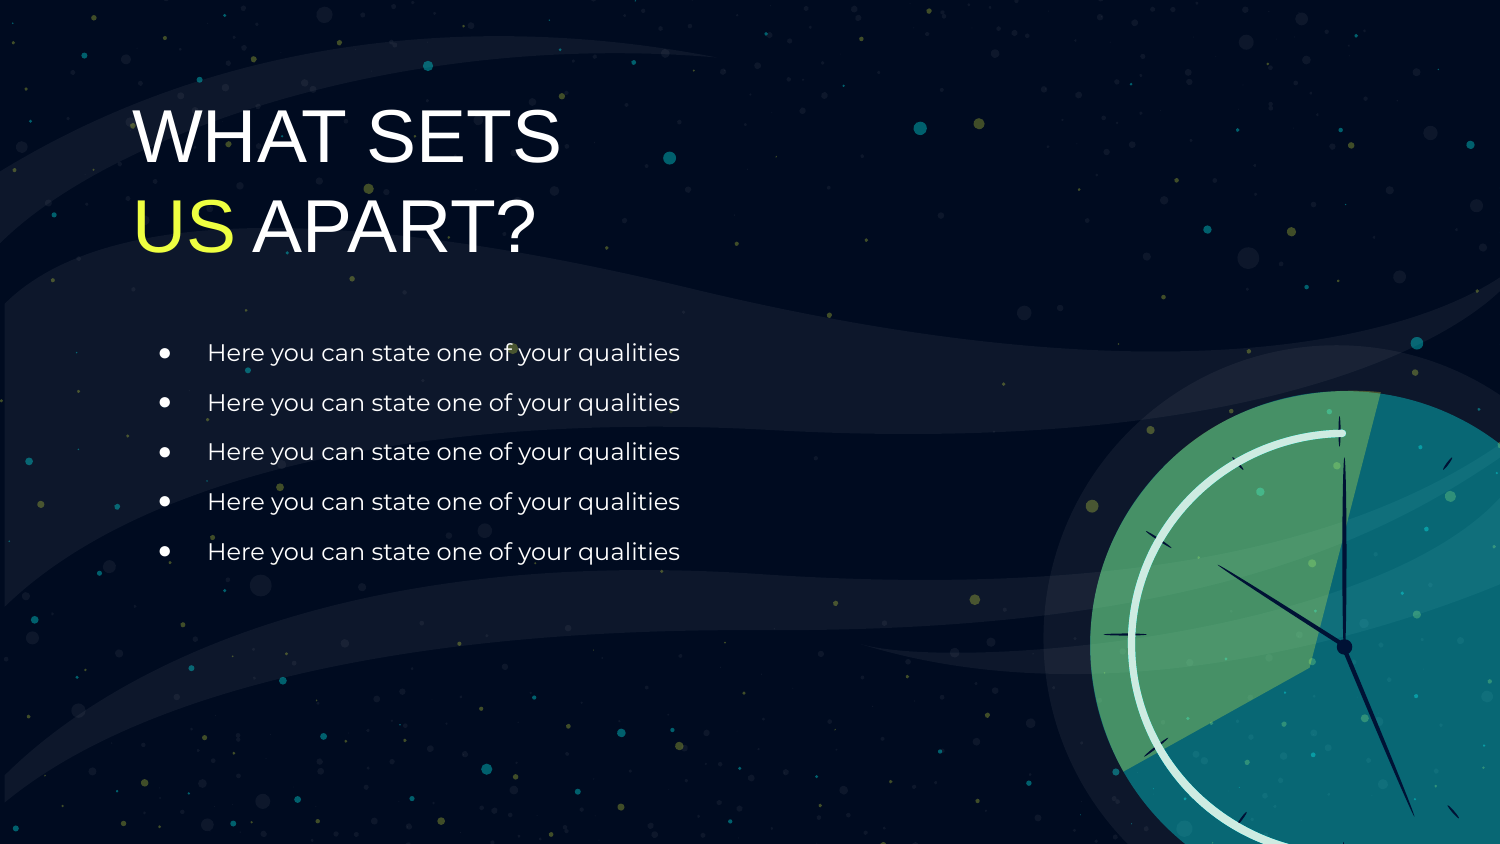

# WHAT SETS
US APART?
Here you can state one of your qualities
Here you can state one of your qualities
Here you can state one of your qualities
Here you can state one of your qualities
Here you can state one of your qualities